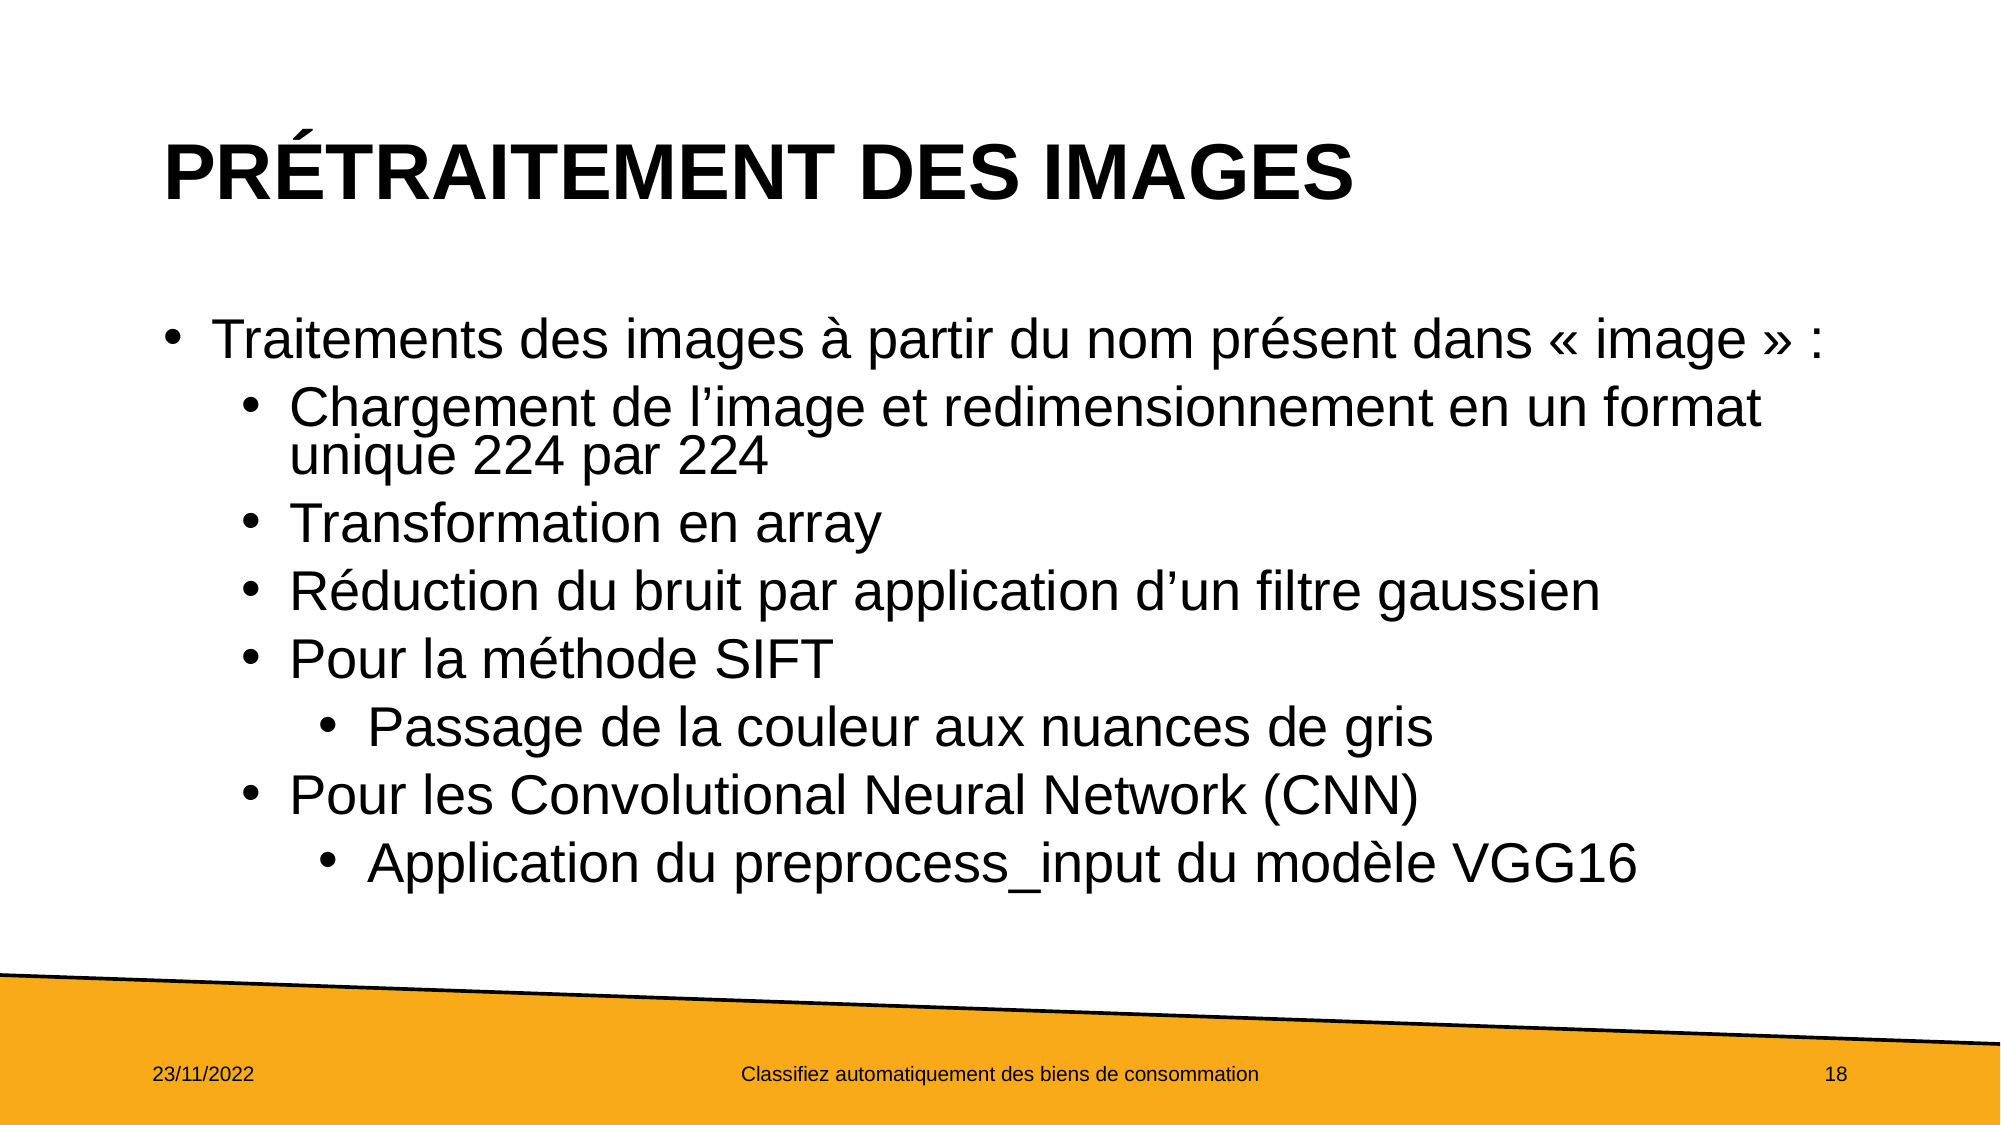

# Prétraitement des images
Traitements des images à partir du nom présent dans « image » :
Chargement de l’image et redimensionnement en un format unique 224 par 224
Transformation en array
Réduction du bruit par application d’un filtre gaussien
Pour la méthode SIFT
Passage de la couleur aux nuances de gris
Pour les Convolutional Neural Network (CNN)
Application du preprocess_input du modèle VGG16

23/11/2022
Classifiez automatiquement des biens de consommation
18